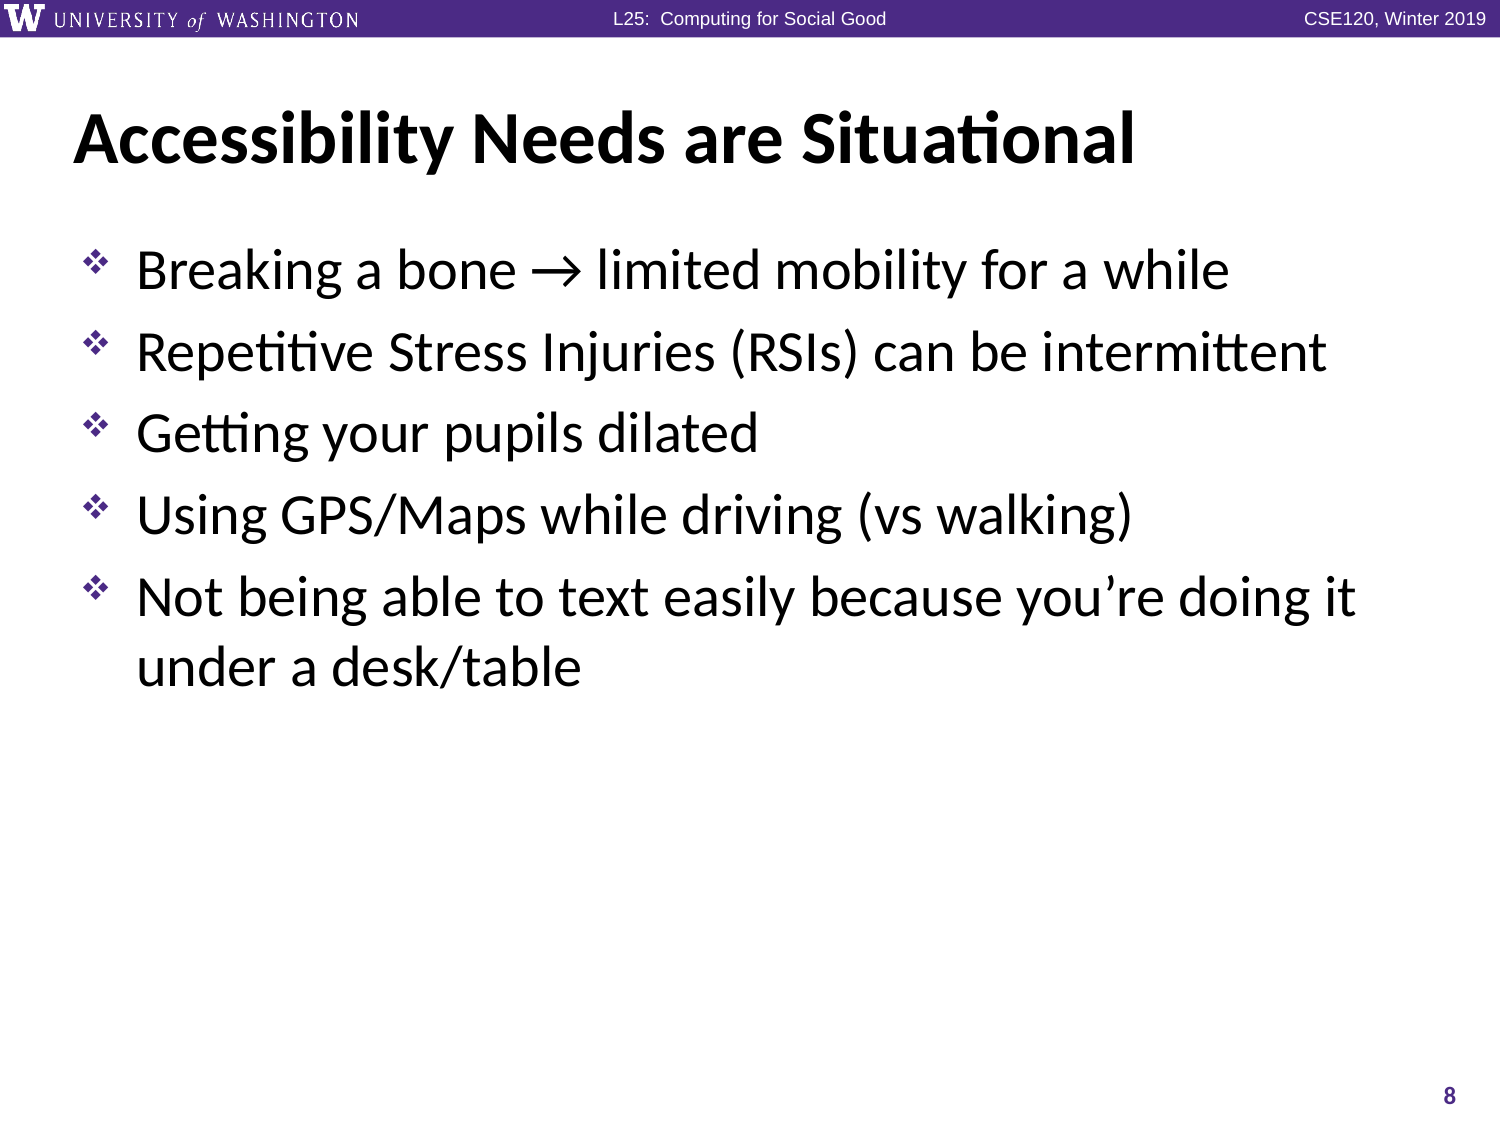

# Accessibility Needs are Situational
Breaking a bone → limited mobility for a while
Repetitive Stress Injuries (RSIs) can be intermittent
Getting your pupils dilated
Using GPS/Maps while driving (vs walking)
Not being able to text easily because you’re doing it under a desk/table

8